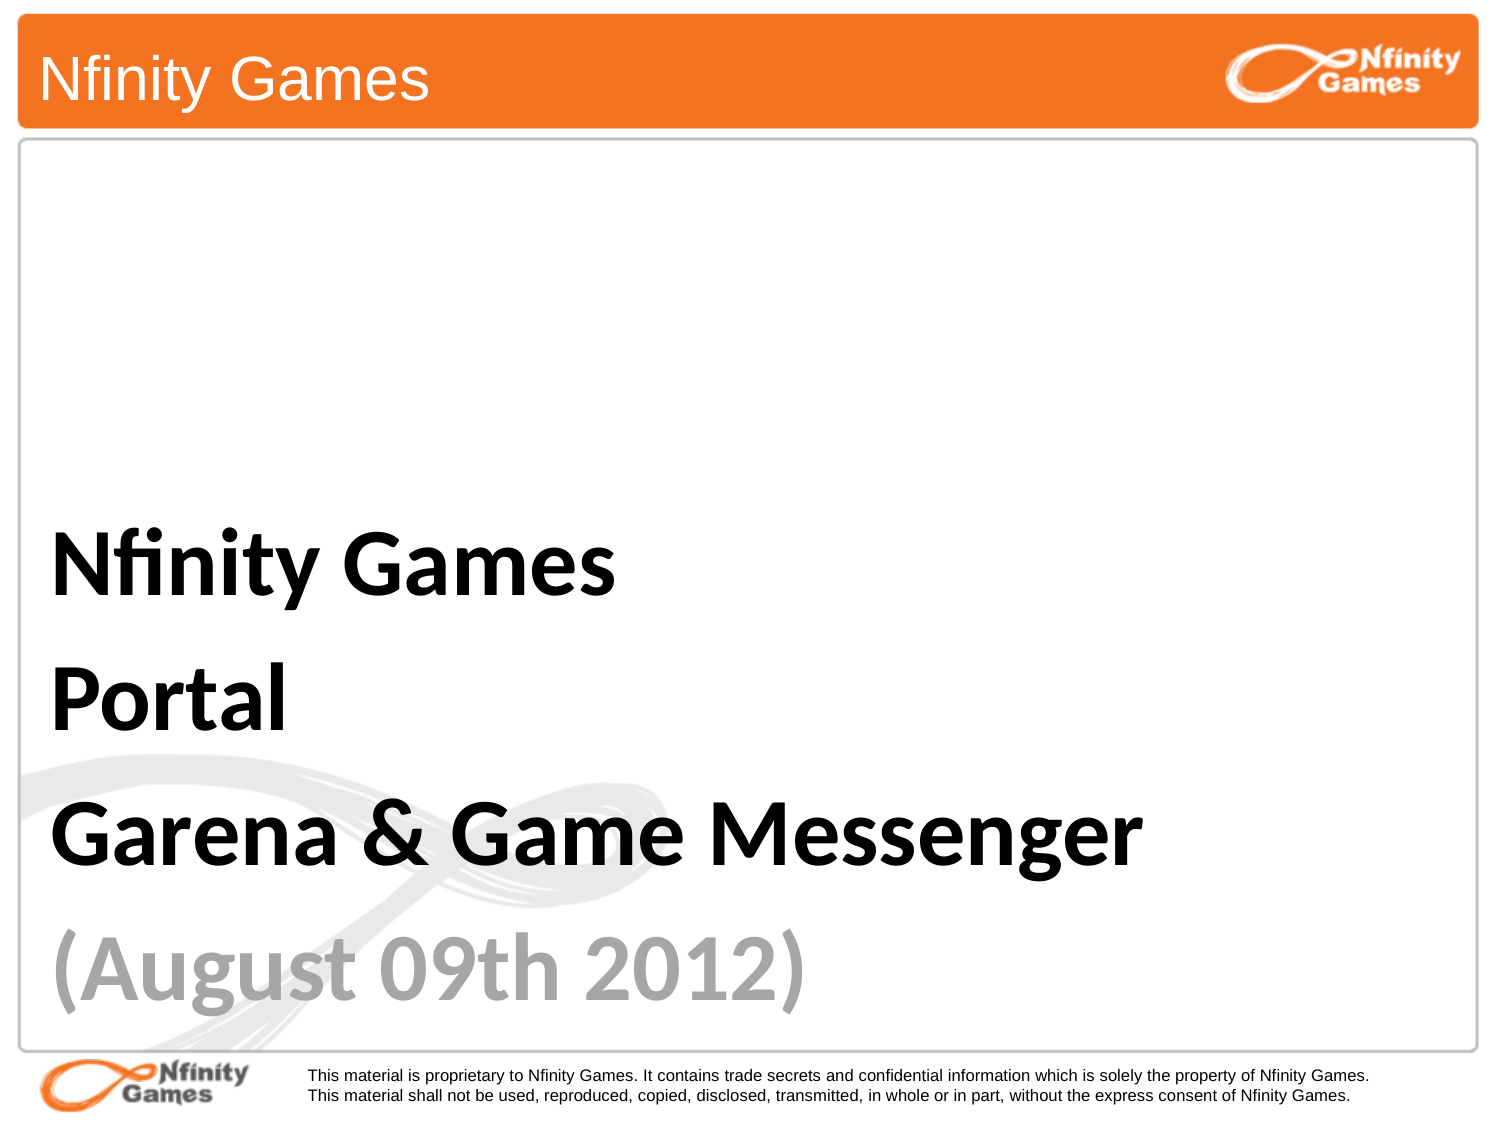

# Nfinity Games

Nfinity Games
Portal
Garena & Game Messenger
(August 09th 2012)